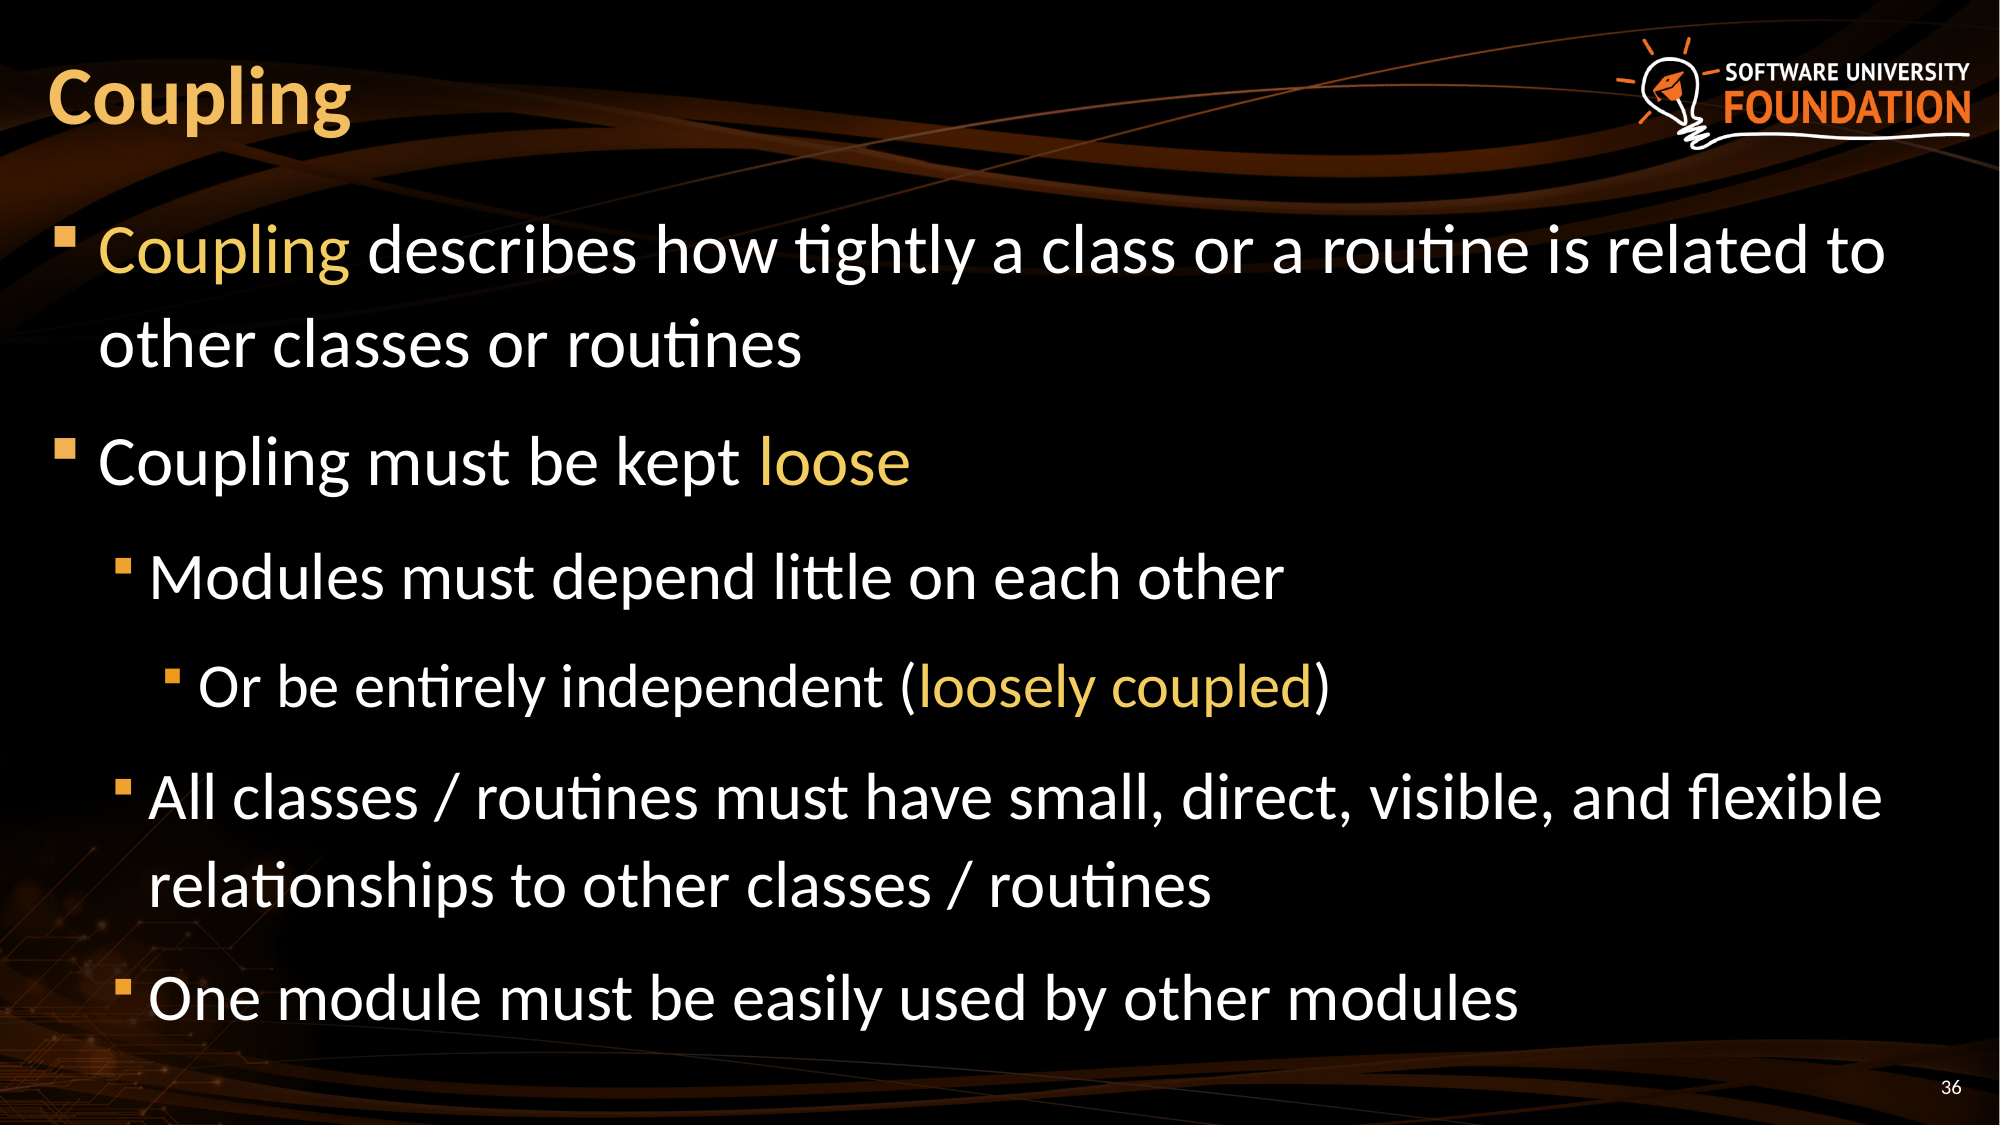

# Coupling
Coupling describes how tightly a class or a routine is related to other classes or routines
Coupling must be kept loose
Modules must depend little on each other
Or be entirely independent (loosely coupled)
All classes / routines must have small, direct, visible, and flexible relationships to other classes / routines
One module must be easily used by other modules
36